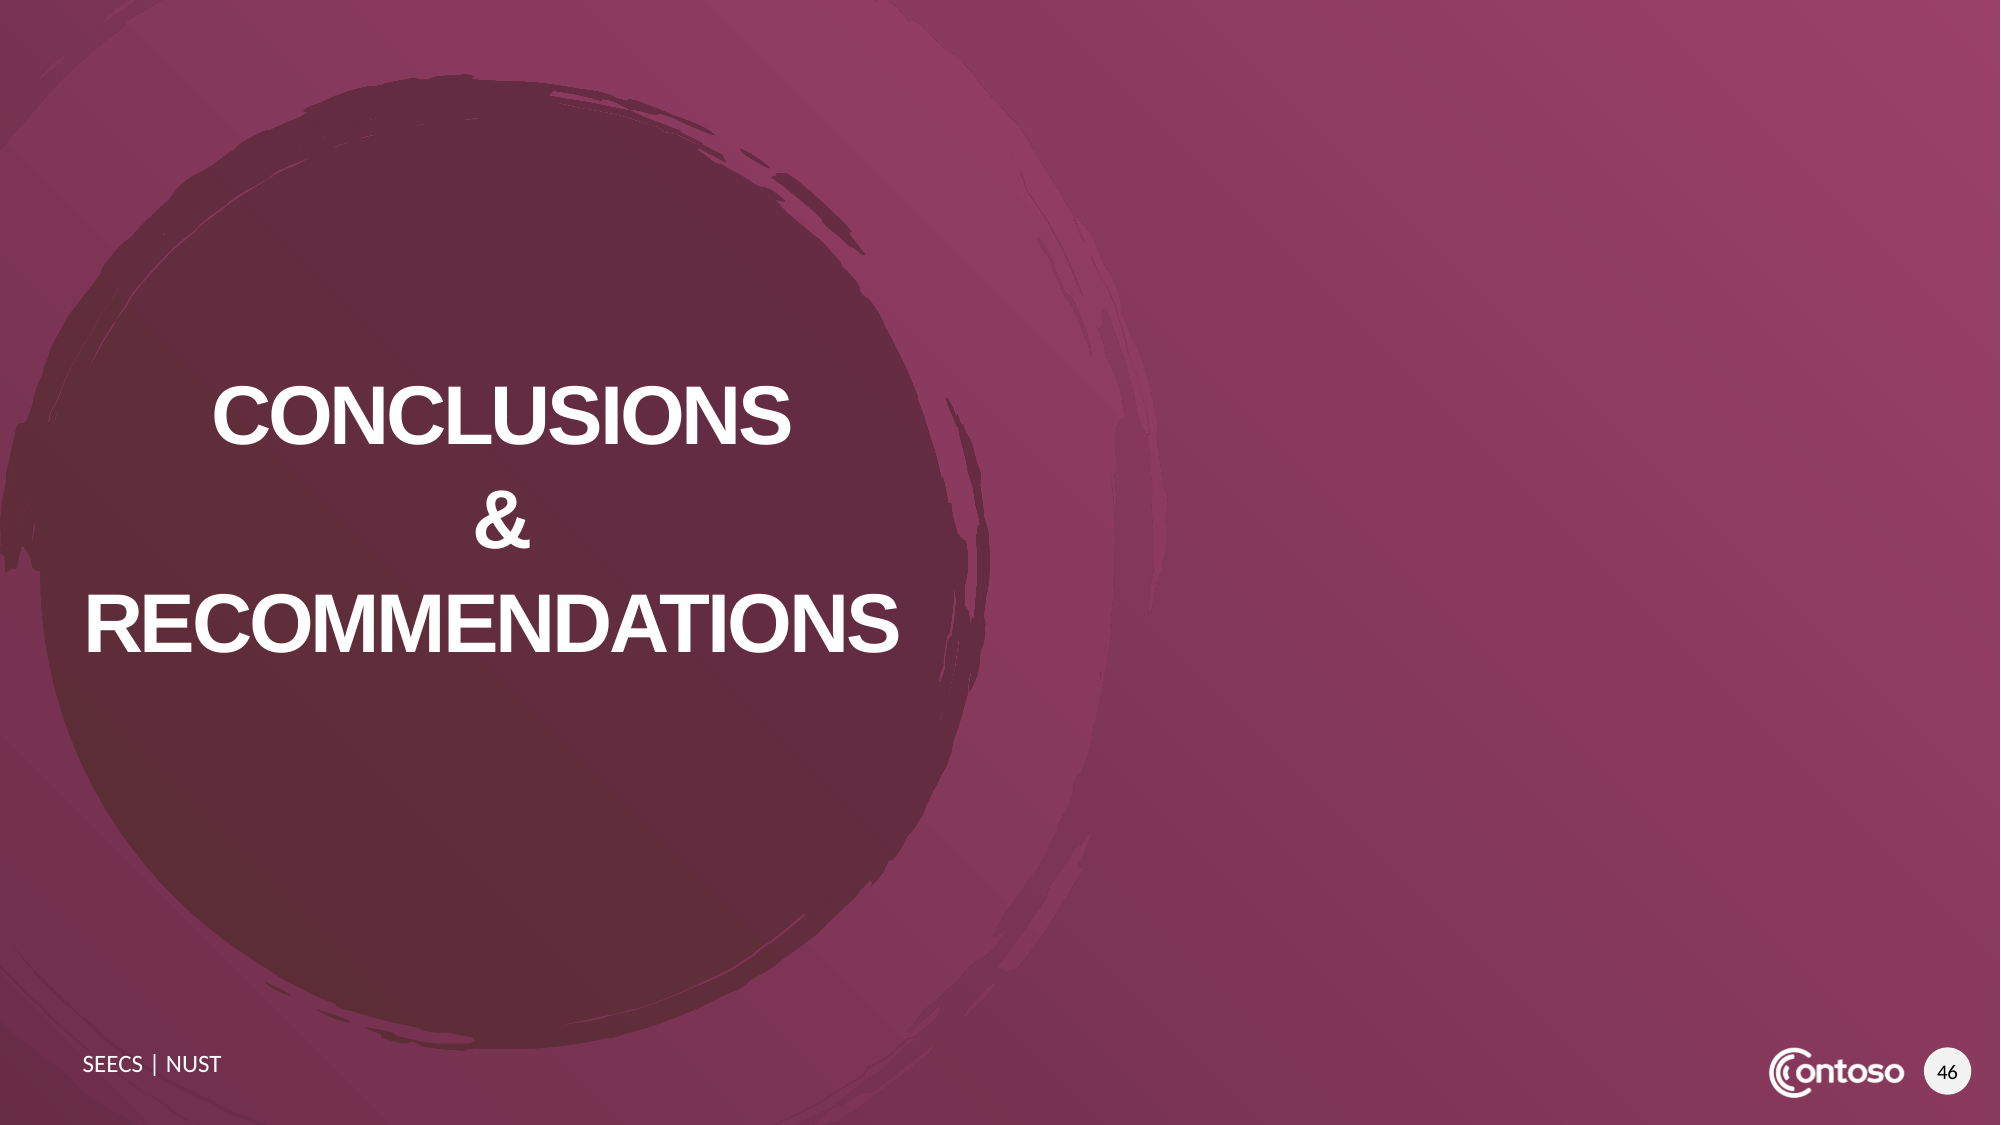

# Conclusions & Recommendations
SEECS | NUST
46